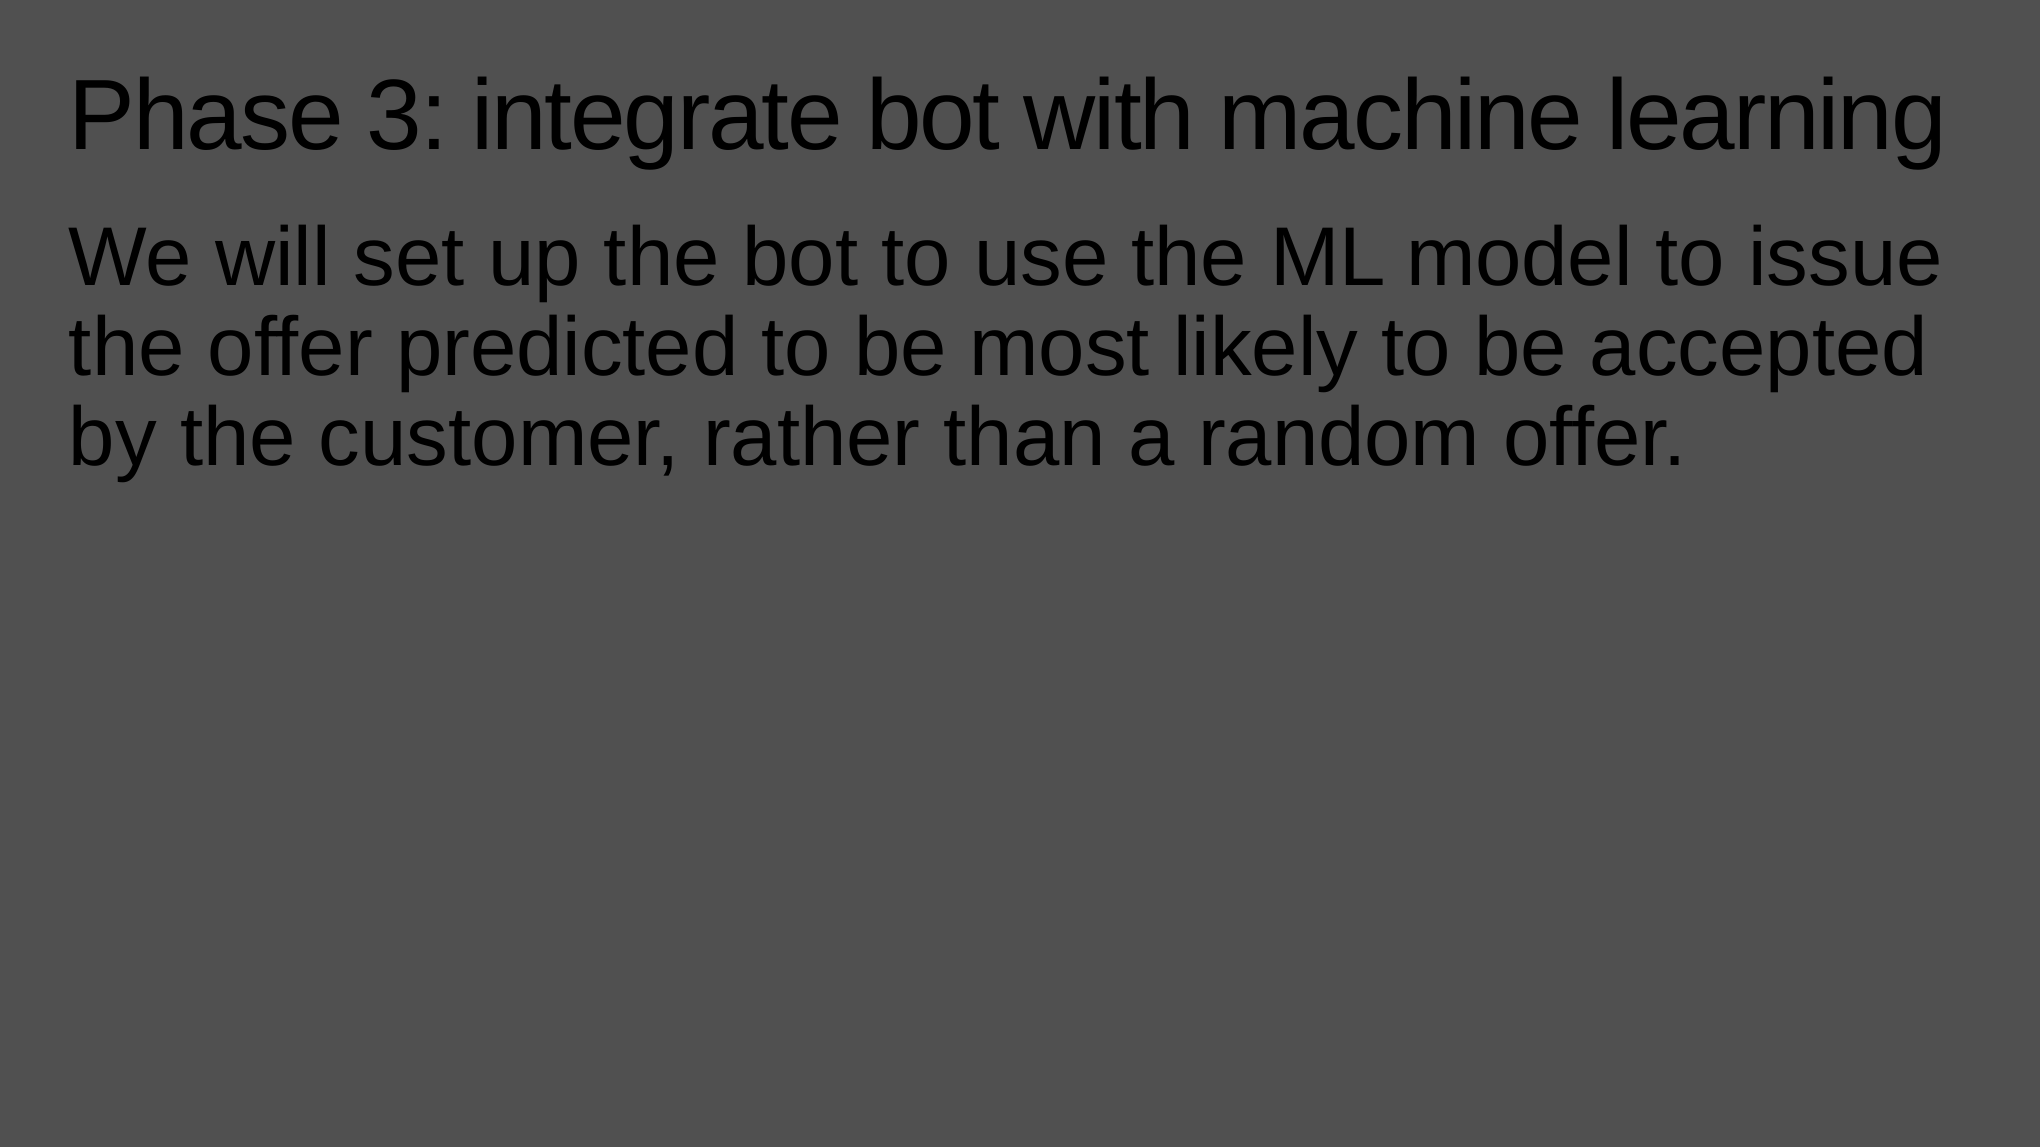

# Phase 3: integrate bot with machine learning
We will set up the bot to use the ML model to issue the offer predicted to be most likely to be accepted by the customer, rather than a random offer.